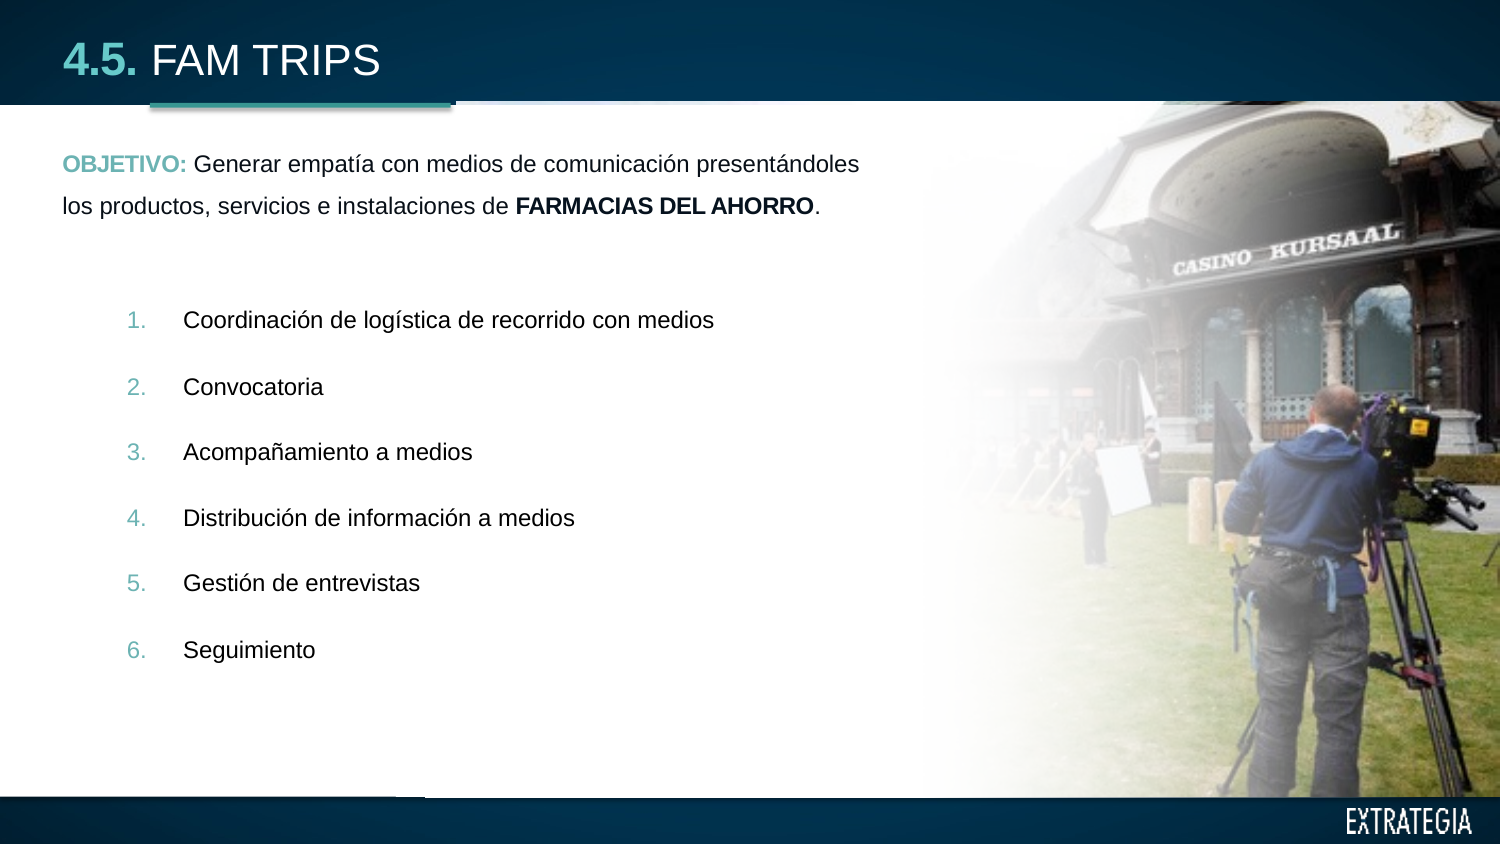

# 4.5. FAM TRIPS

OBJETIVO: Generar empatía con medios de comunicación presentándoles los productos, servicios e instalaciones de FARMACIAS DEL AHORRO.
Coordinación de logística de recorrido con medios

Convocatoria

Acompañamiento a medios

Distribución de información a medios

Gestión de entrevistas

Seguimiento